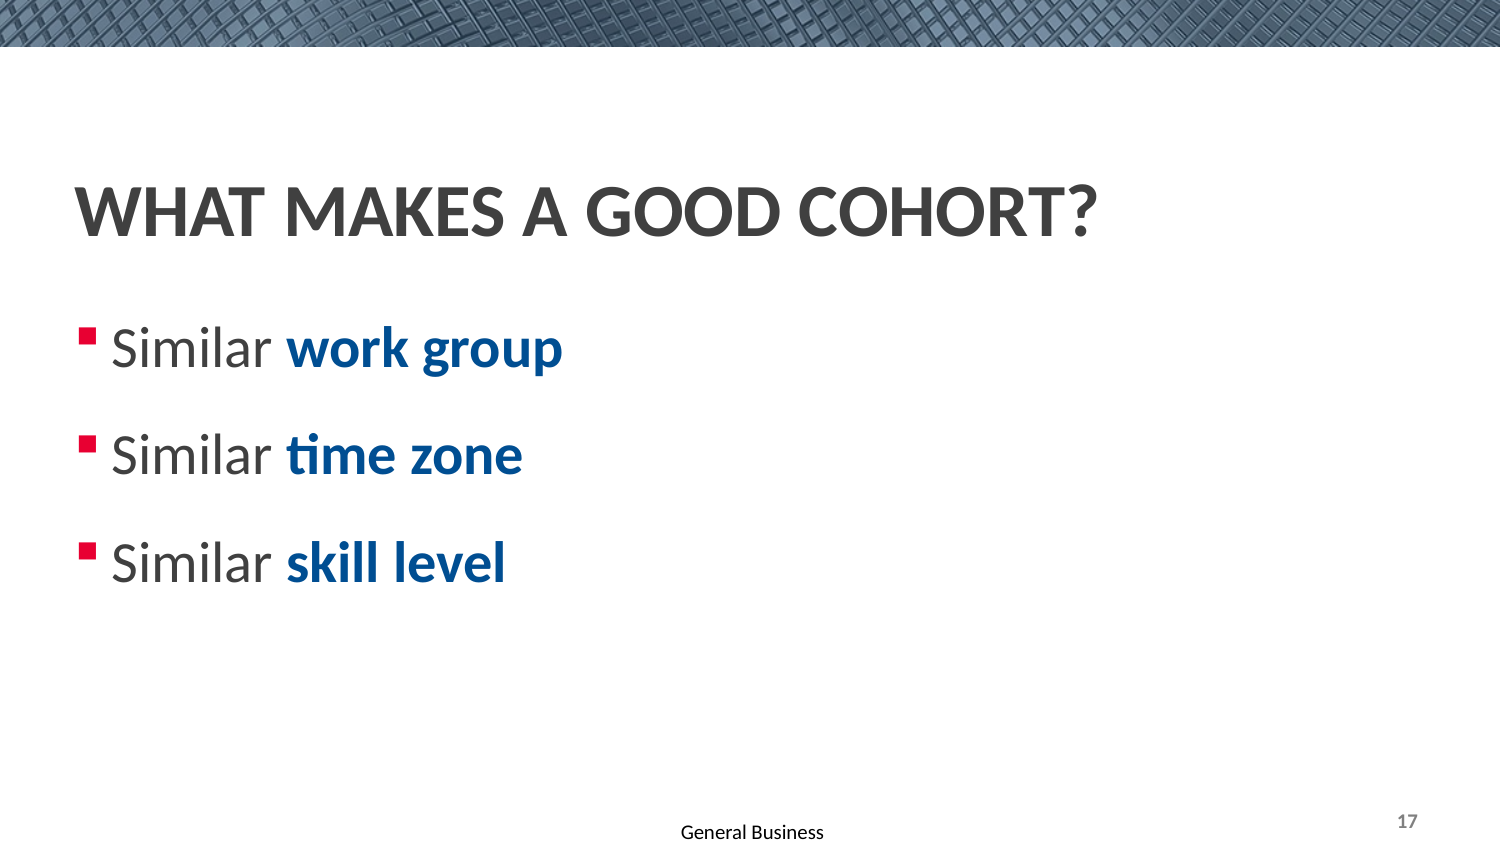

# What makes a good cohort?
Similar work group
Similar time zone
Similar skill level
17